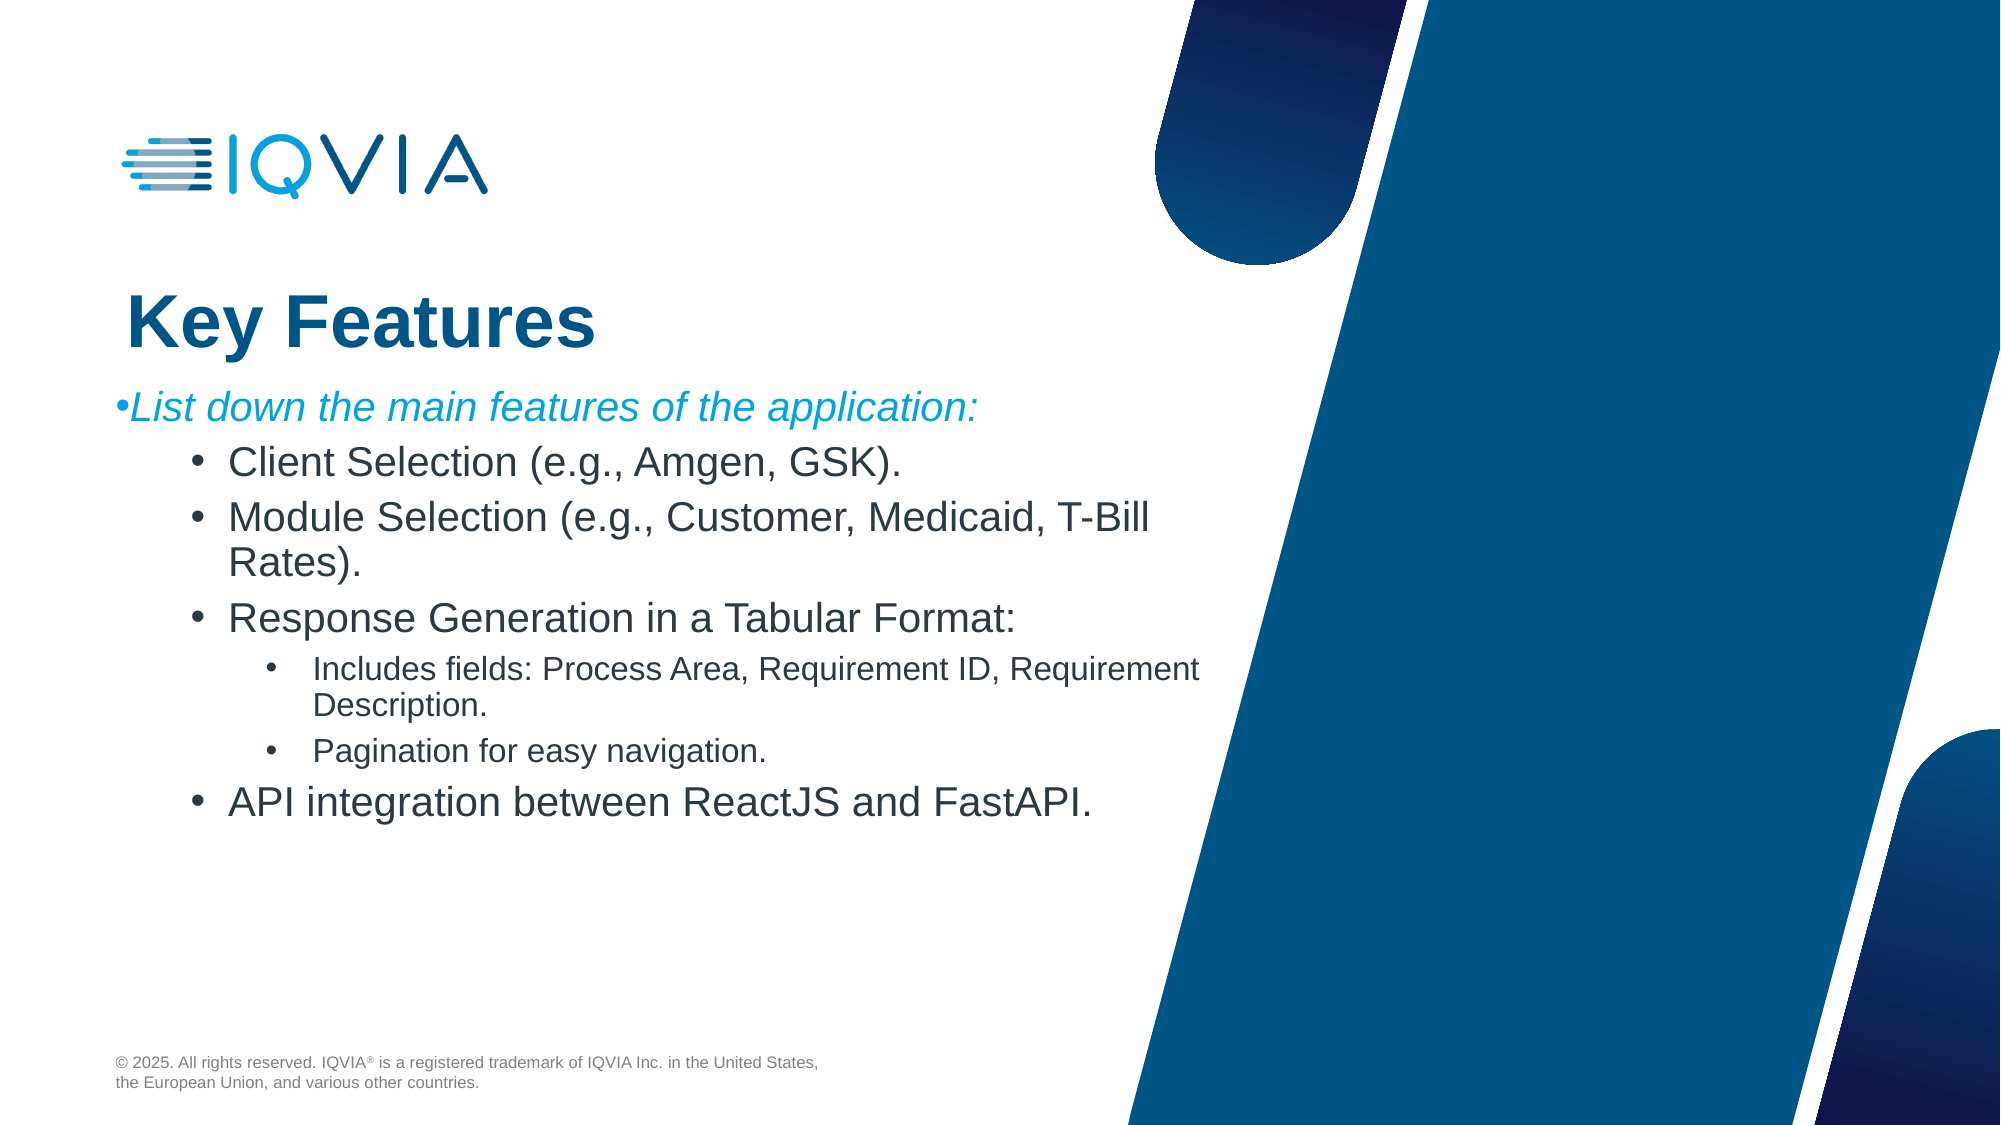

# Key Features
List down the main features of the application:
Client Selection (e.g., Amgen, GSK).
Module Selection (e.g., Customer, Medicaid, T-Bill Rates).
Response Generation in a Tabular Format:
Includes fields: Process Area, Requirement ID, Requirement Description.
Pagination for easy navigation.
API integration between ReactJS and FastAPI.